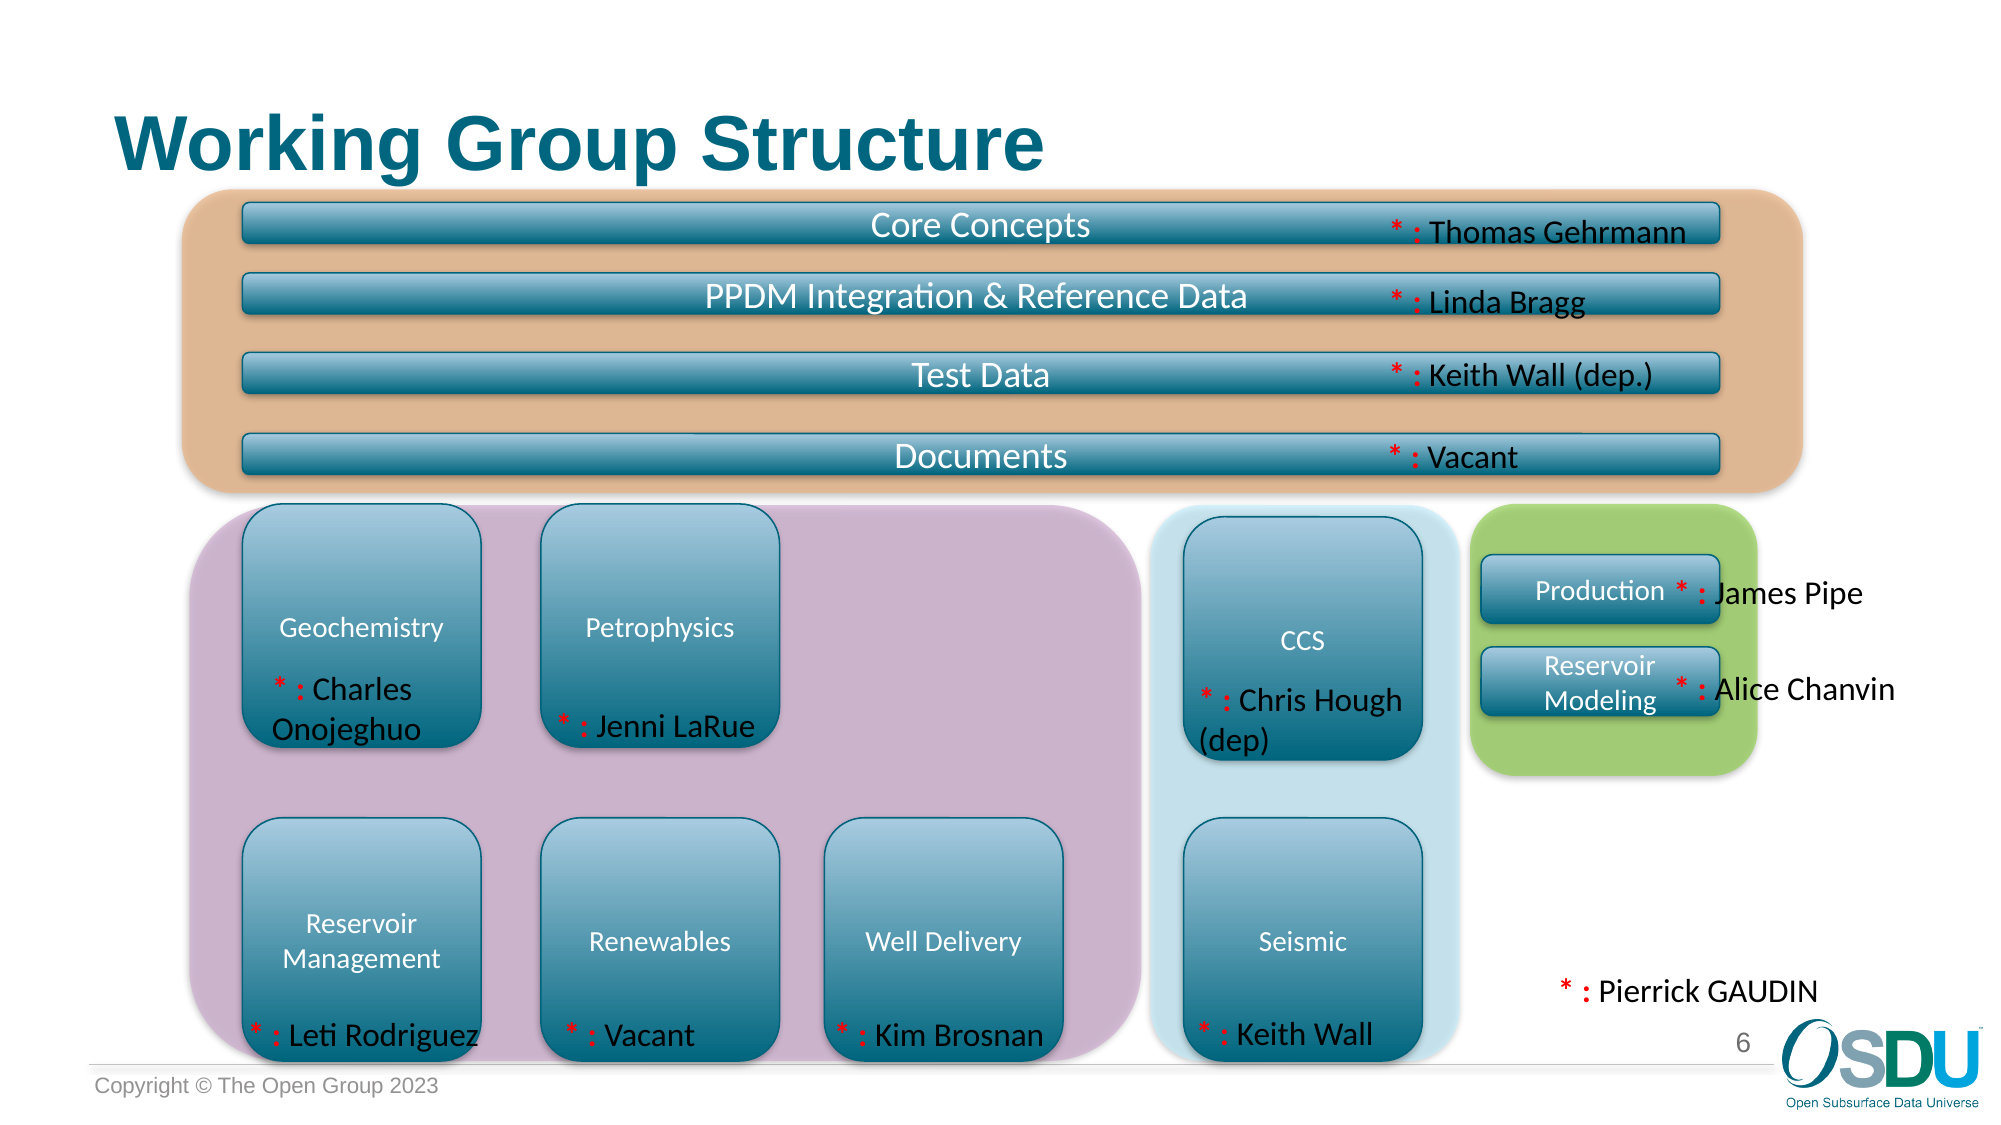

# Working Group Structure

Core Concepts
* : Thomas Gehrmann
PPDM Integration & Reference Data
* : Linda Bragg
* : Keith Wall (dep.)
Test Data
* : Vacant
Documents
Geochemistry
Petrophysics

CCS
Production
* : James Pipe
Reservoir Modeling
* : Charles Onojeghuo
* : Alice Chanvin
* : Chris Hough
(dep)
* : Jenni LaRue
Seismic
Well Delivery
Reservoir Management
Renewables
* : Pierrick GAUDIN
* : Keith Wall
* : Leti Rodriguez
* : Kim Brosnan
* : Vacant
6